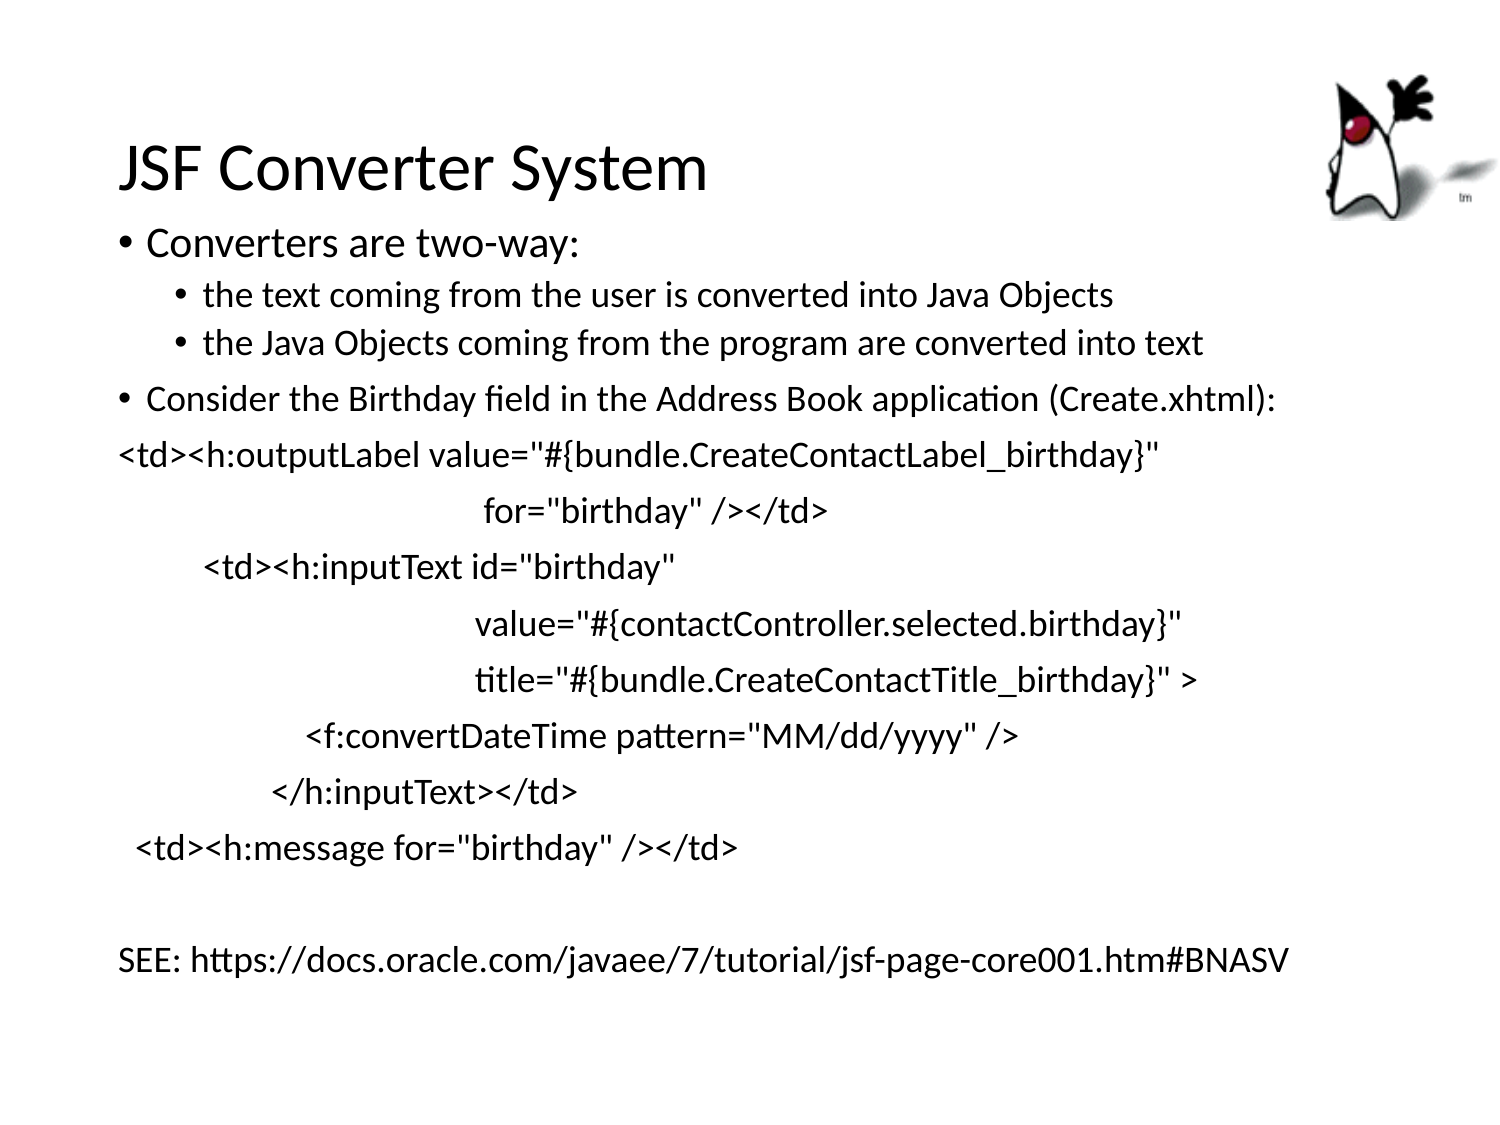

# JSF Converter System
Converters are two-way:
the text coming from the user is converted into Java Objects
the Java Objects coming from the program are converted into text
Consider the Birthday field in the Address Book application (Create.xhtml):
<td><h:outputLabel value="#{bundle.CreateContactLabel_birthday}"
                                           for="birthday" /></td>
          <td><h:inputText id="birthday"
                                          value="#{contactController.selected.birthday}"
                                          title="#{bundle.CreateContactTitle_birthday}" >
                      <f:convertDateTime pattern="MM/dd/yyyy" />
                  </h:inputText></td>
  <td><h:message for="birthday" /></td>

SEE: https://docs.oracle.com/javaee/7/tutorial/jsf-page-core001.htm#BNASV